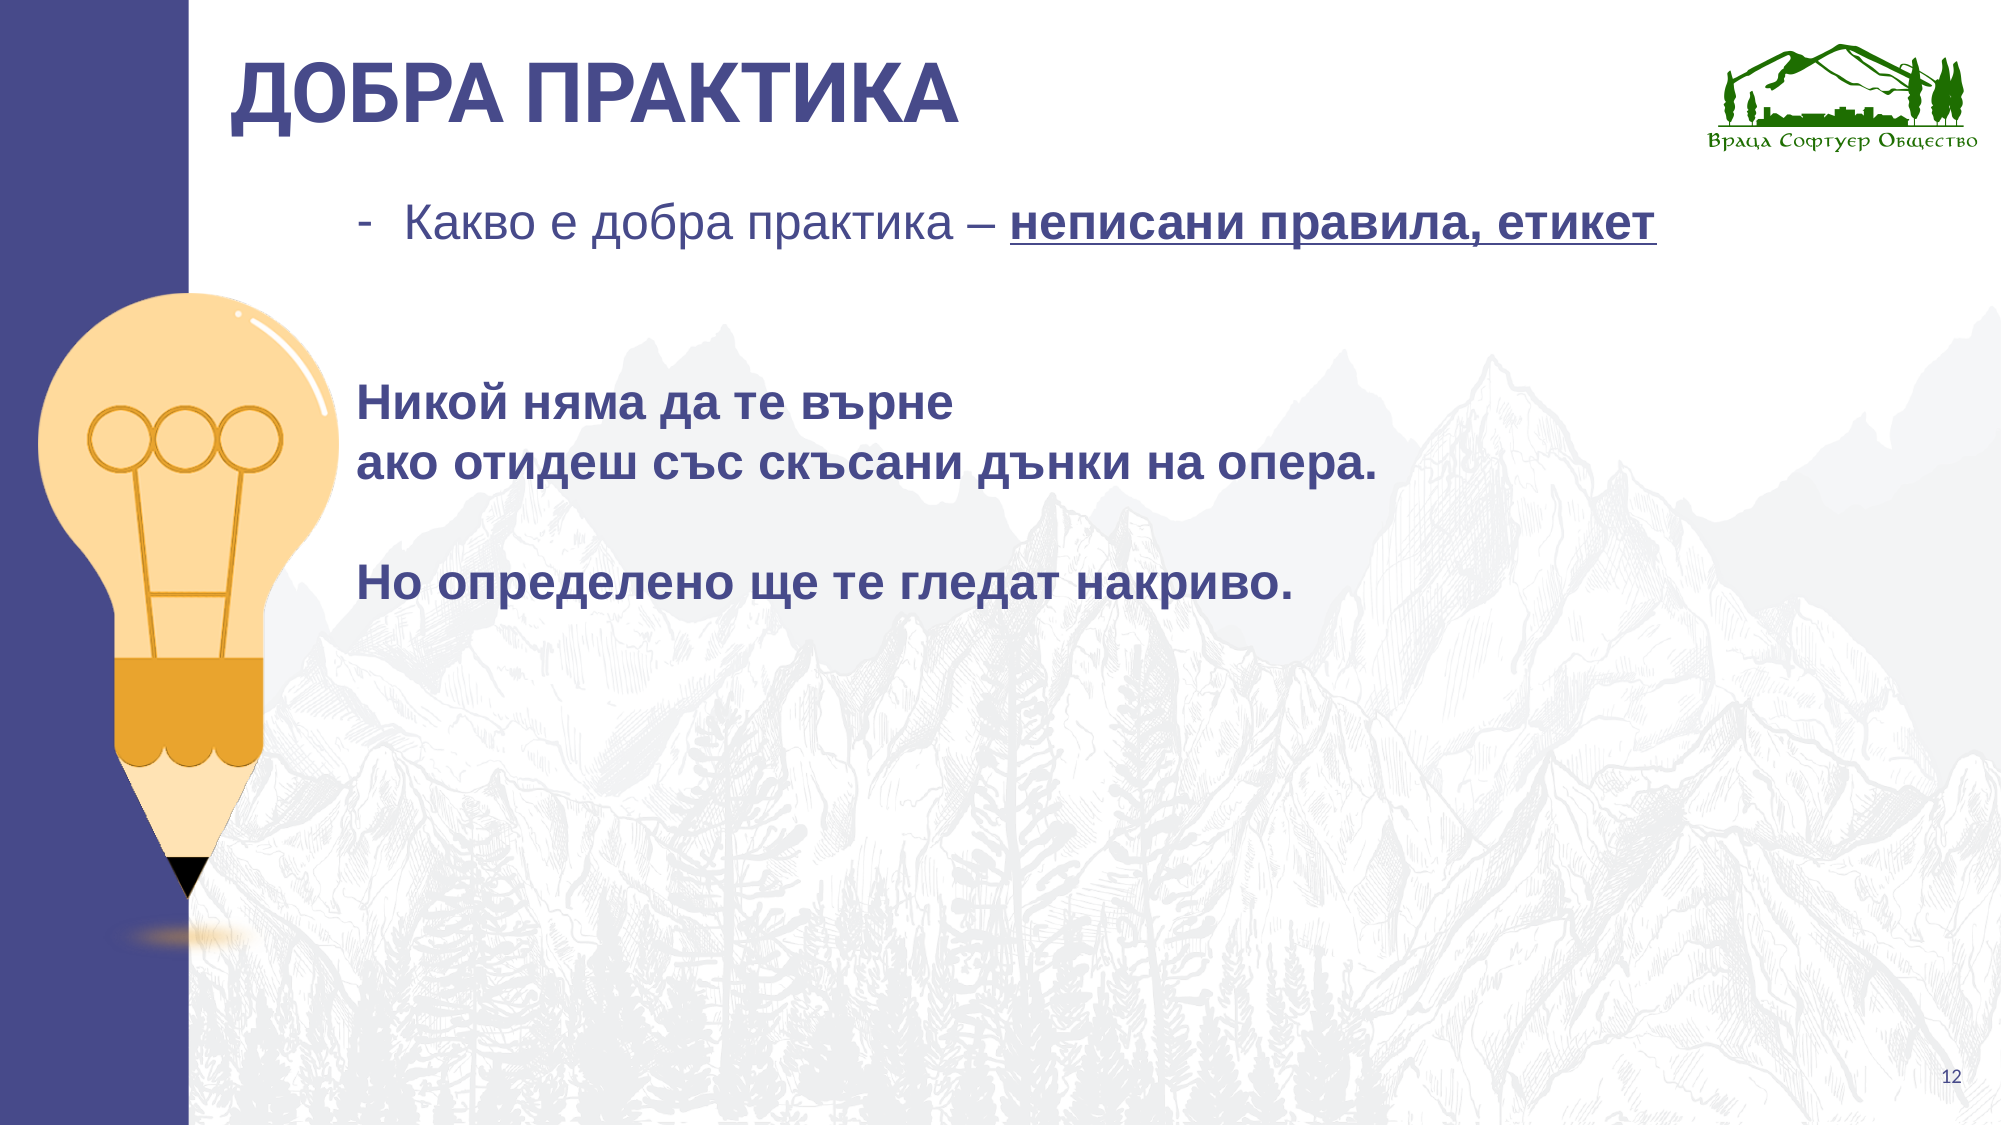

# ДОБРА ПРАКТИКА
Какво е добра практика – неписани правила, етикет

Никой няма да те върне
ако отидеш със скъсани дънки на опера.

Но определено ще те гледат накриво.
12